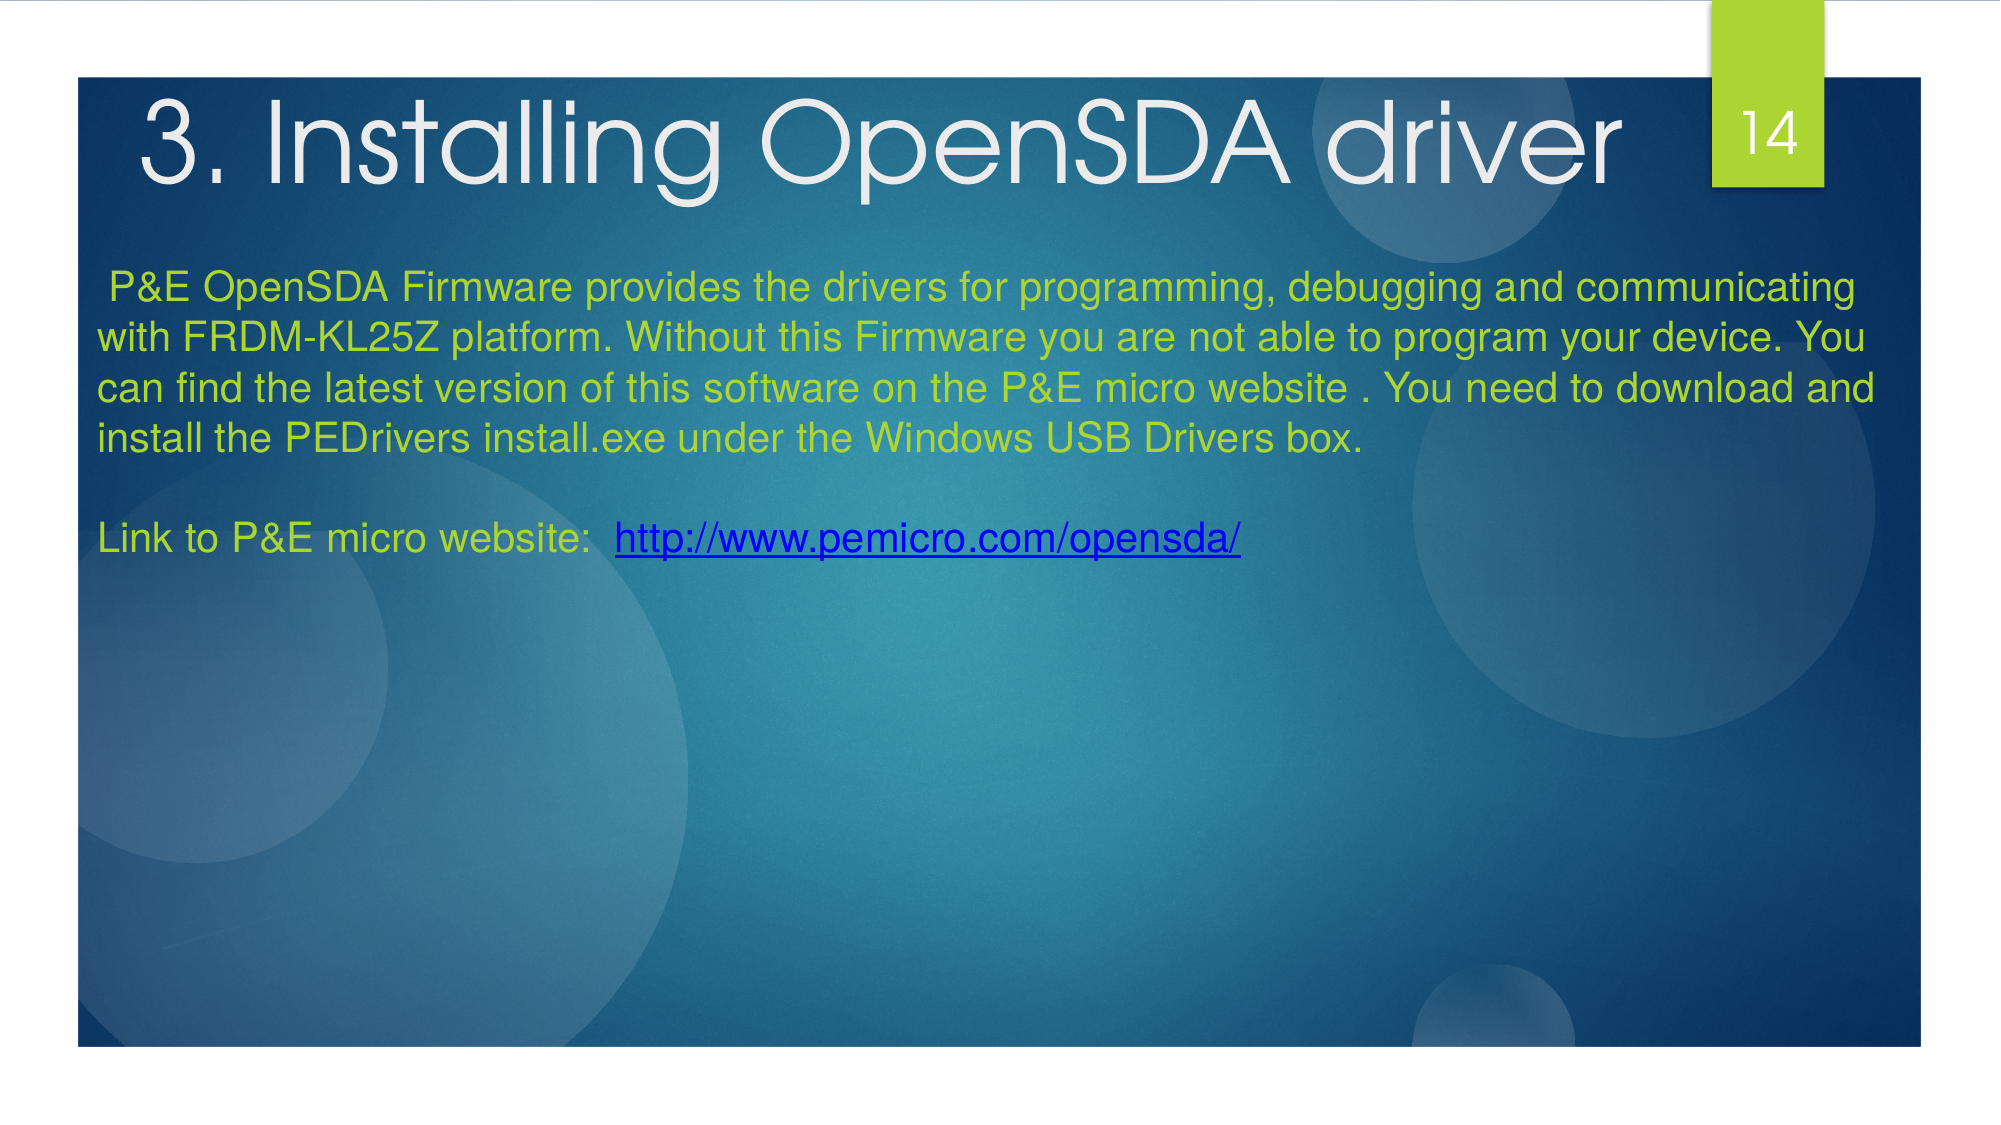

# 3. Installing OpenSDA driver
14
 P&E OpenSDA Firmware provides the drivers for programming, debugging and communicating with FRDM-KL25Z platform. Without this Firmware you are not able to program your device. You can find the latest version of this software on the P&E micro website . You need to download and install the PEDrivers install.exe under the Windows USB Drivers box.

Link to P&E micro website:  http://www.pemicro.com/opensda/